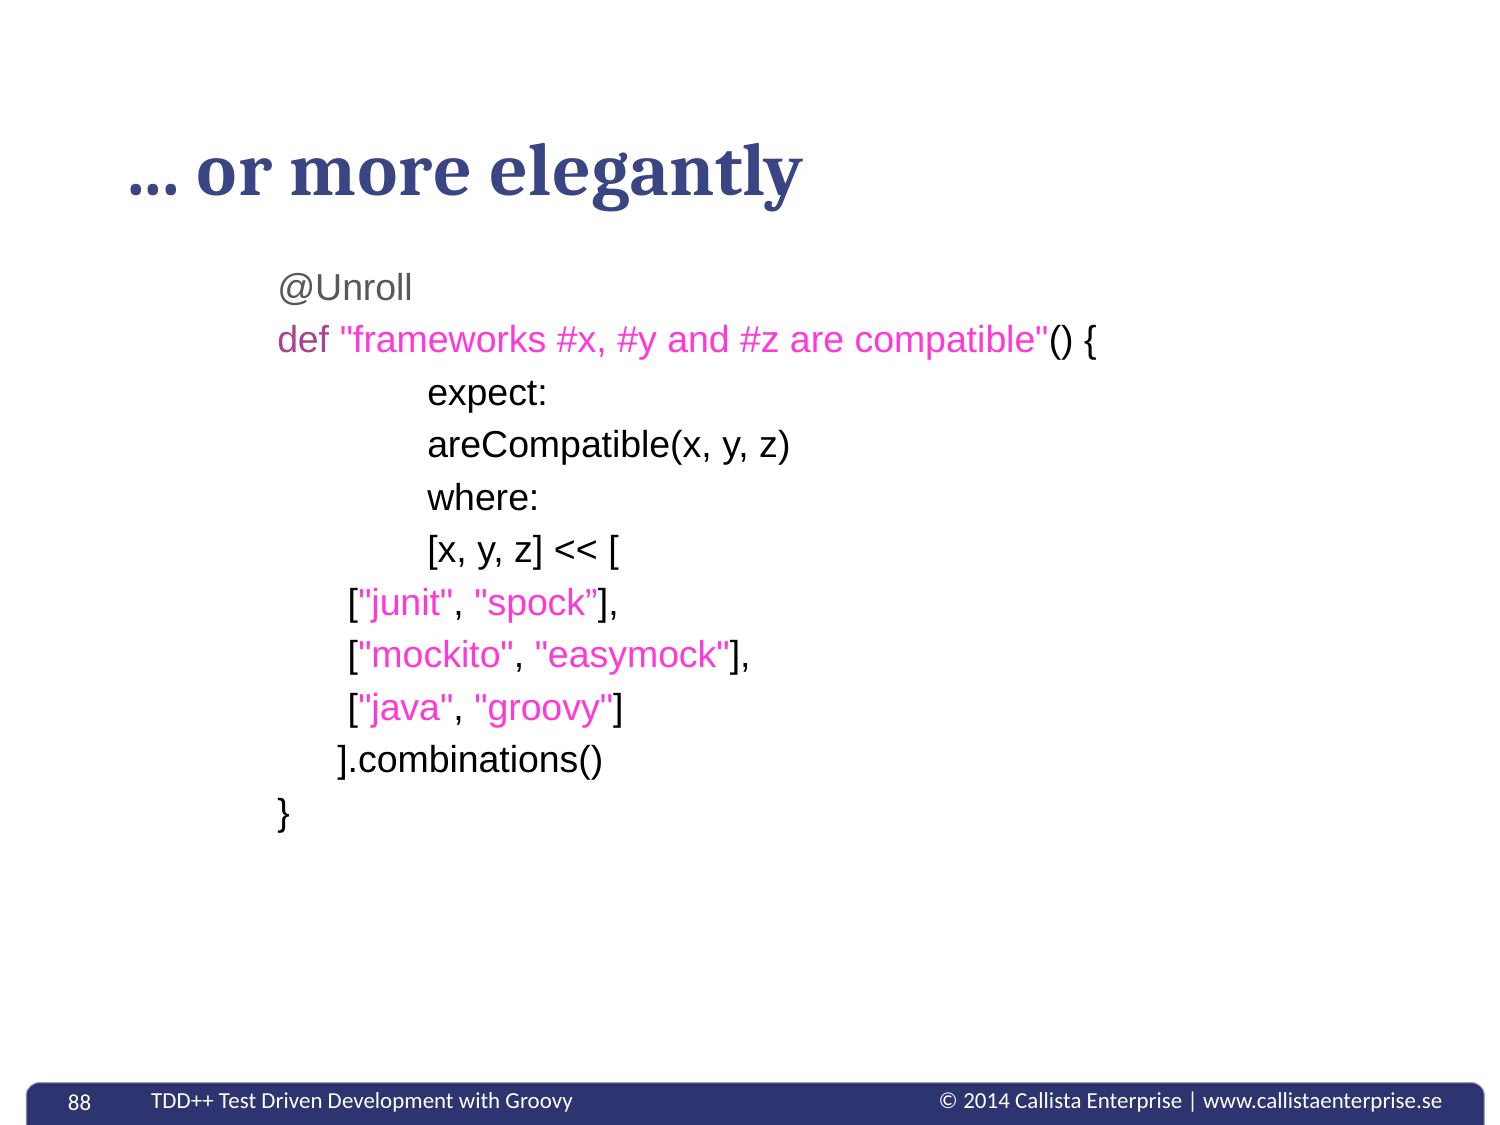

# ... or more elegantly
	@Unroll
	def "frameworks #x, #y and #z are compatible"() {
		expect:
		areCompatible(x, y, z)
		where:
		[x, y, z] << [
                     ["junit", "spock”],
                     ["mockito", "easymock"],
                     ["java", "groovy"]
                    ].combinations()
 	}